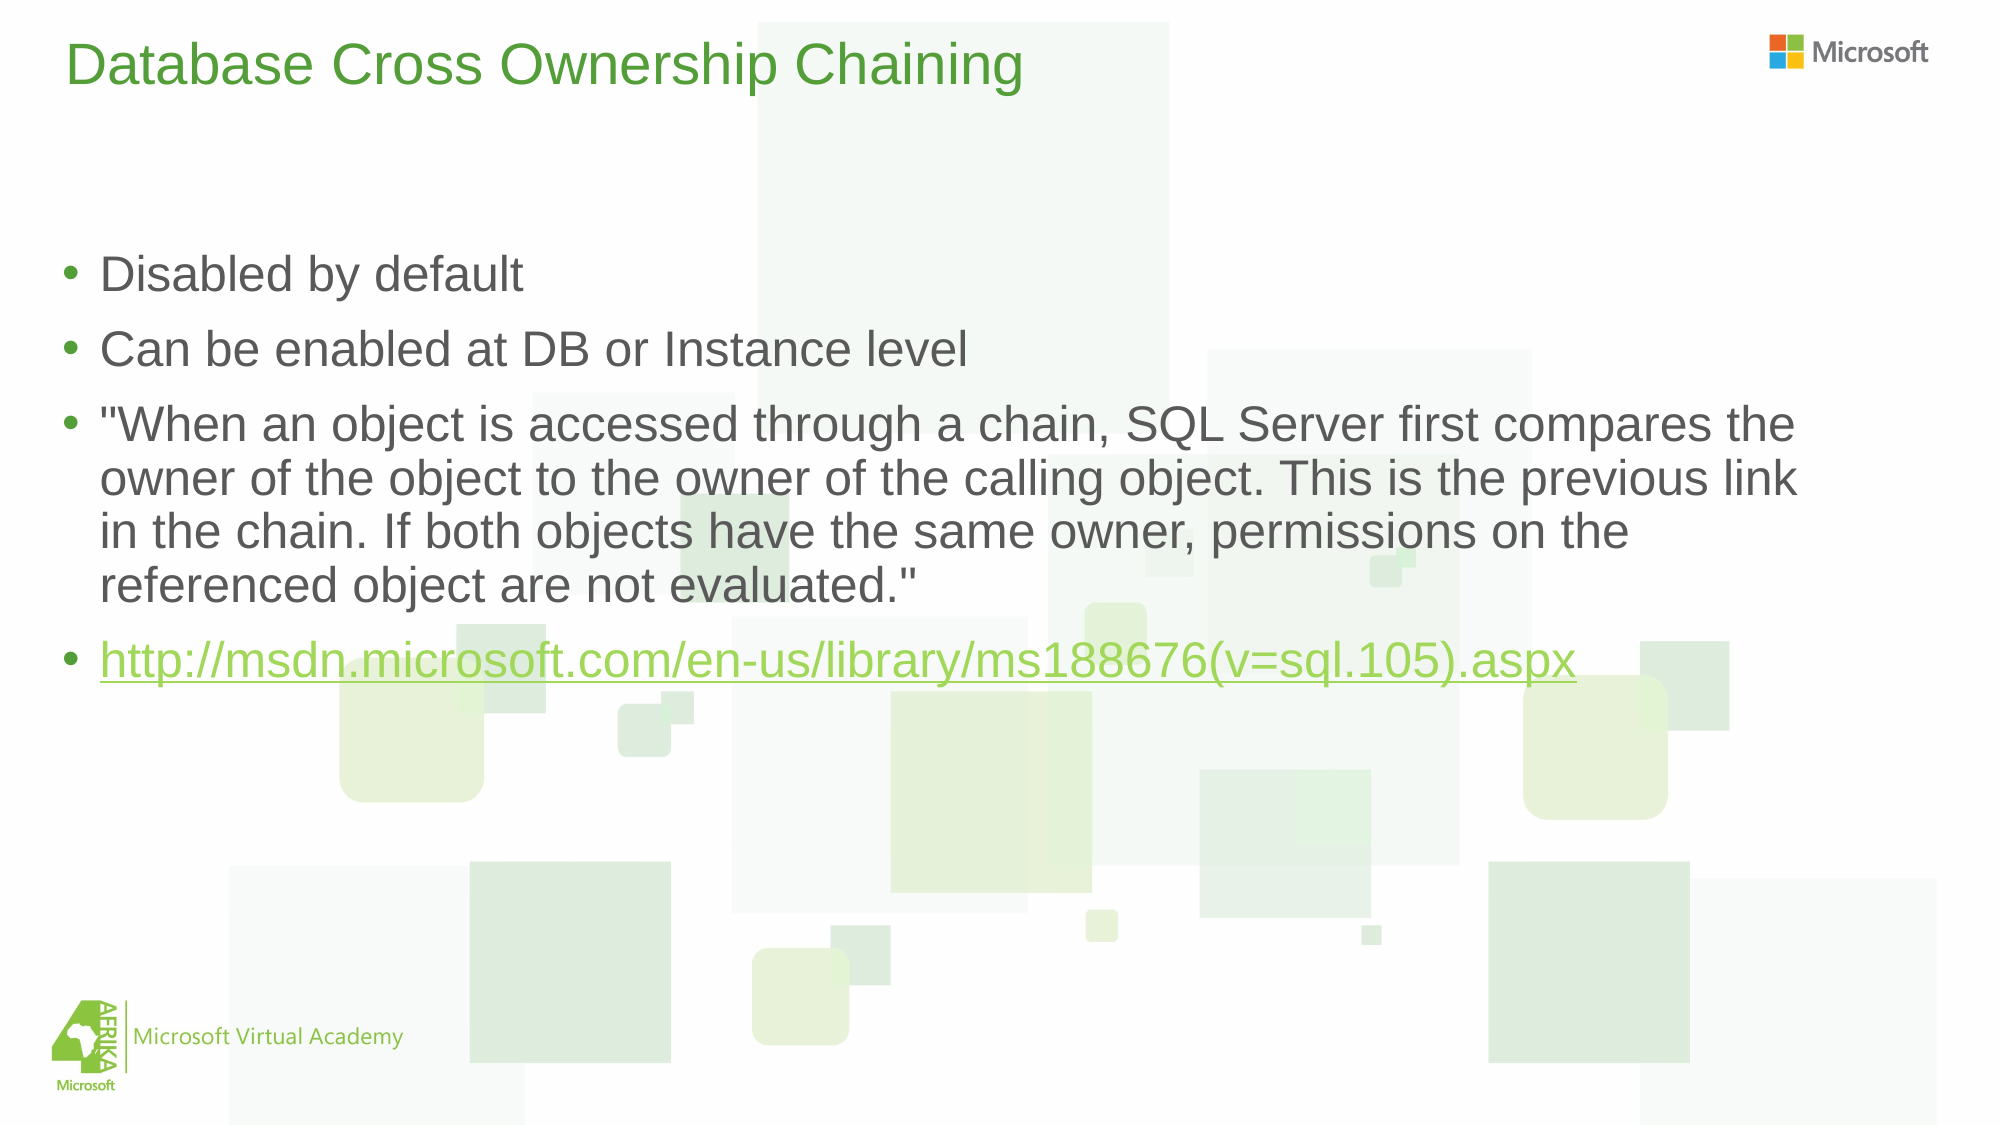

# Database Cross Ownership Chaining

Disabled by default
Can be enabled at DB or Instance level
"When an object is accessed through a chain, SQL Server first compares the owner of the object to the owner of the calling object. This is the previous link in the chain. If both objects have the same owner, permissions on the referenced object are not evaluated."
http://msdn.microsoft.com/en-us/library/ms188676(v=sql.105).aspx